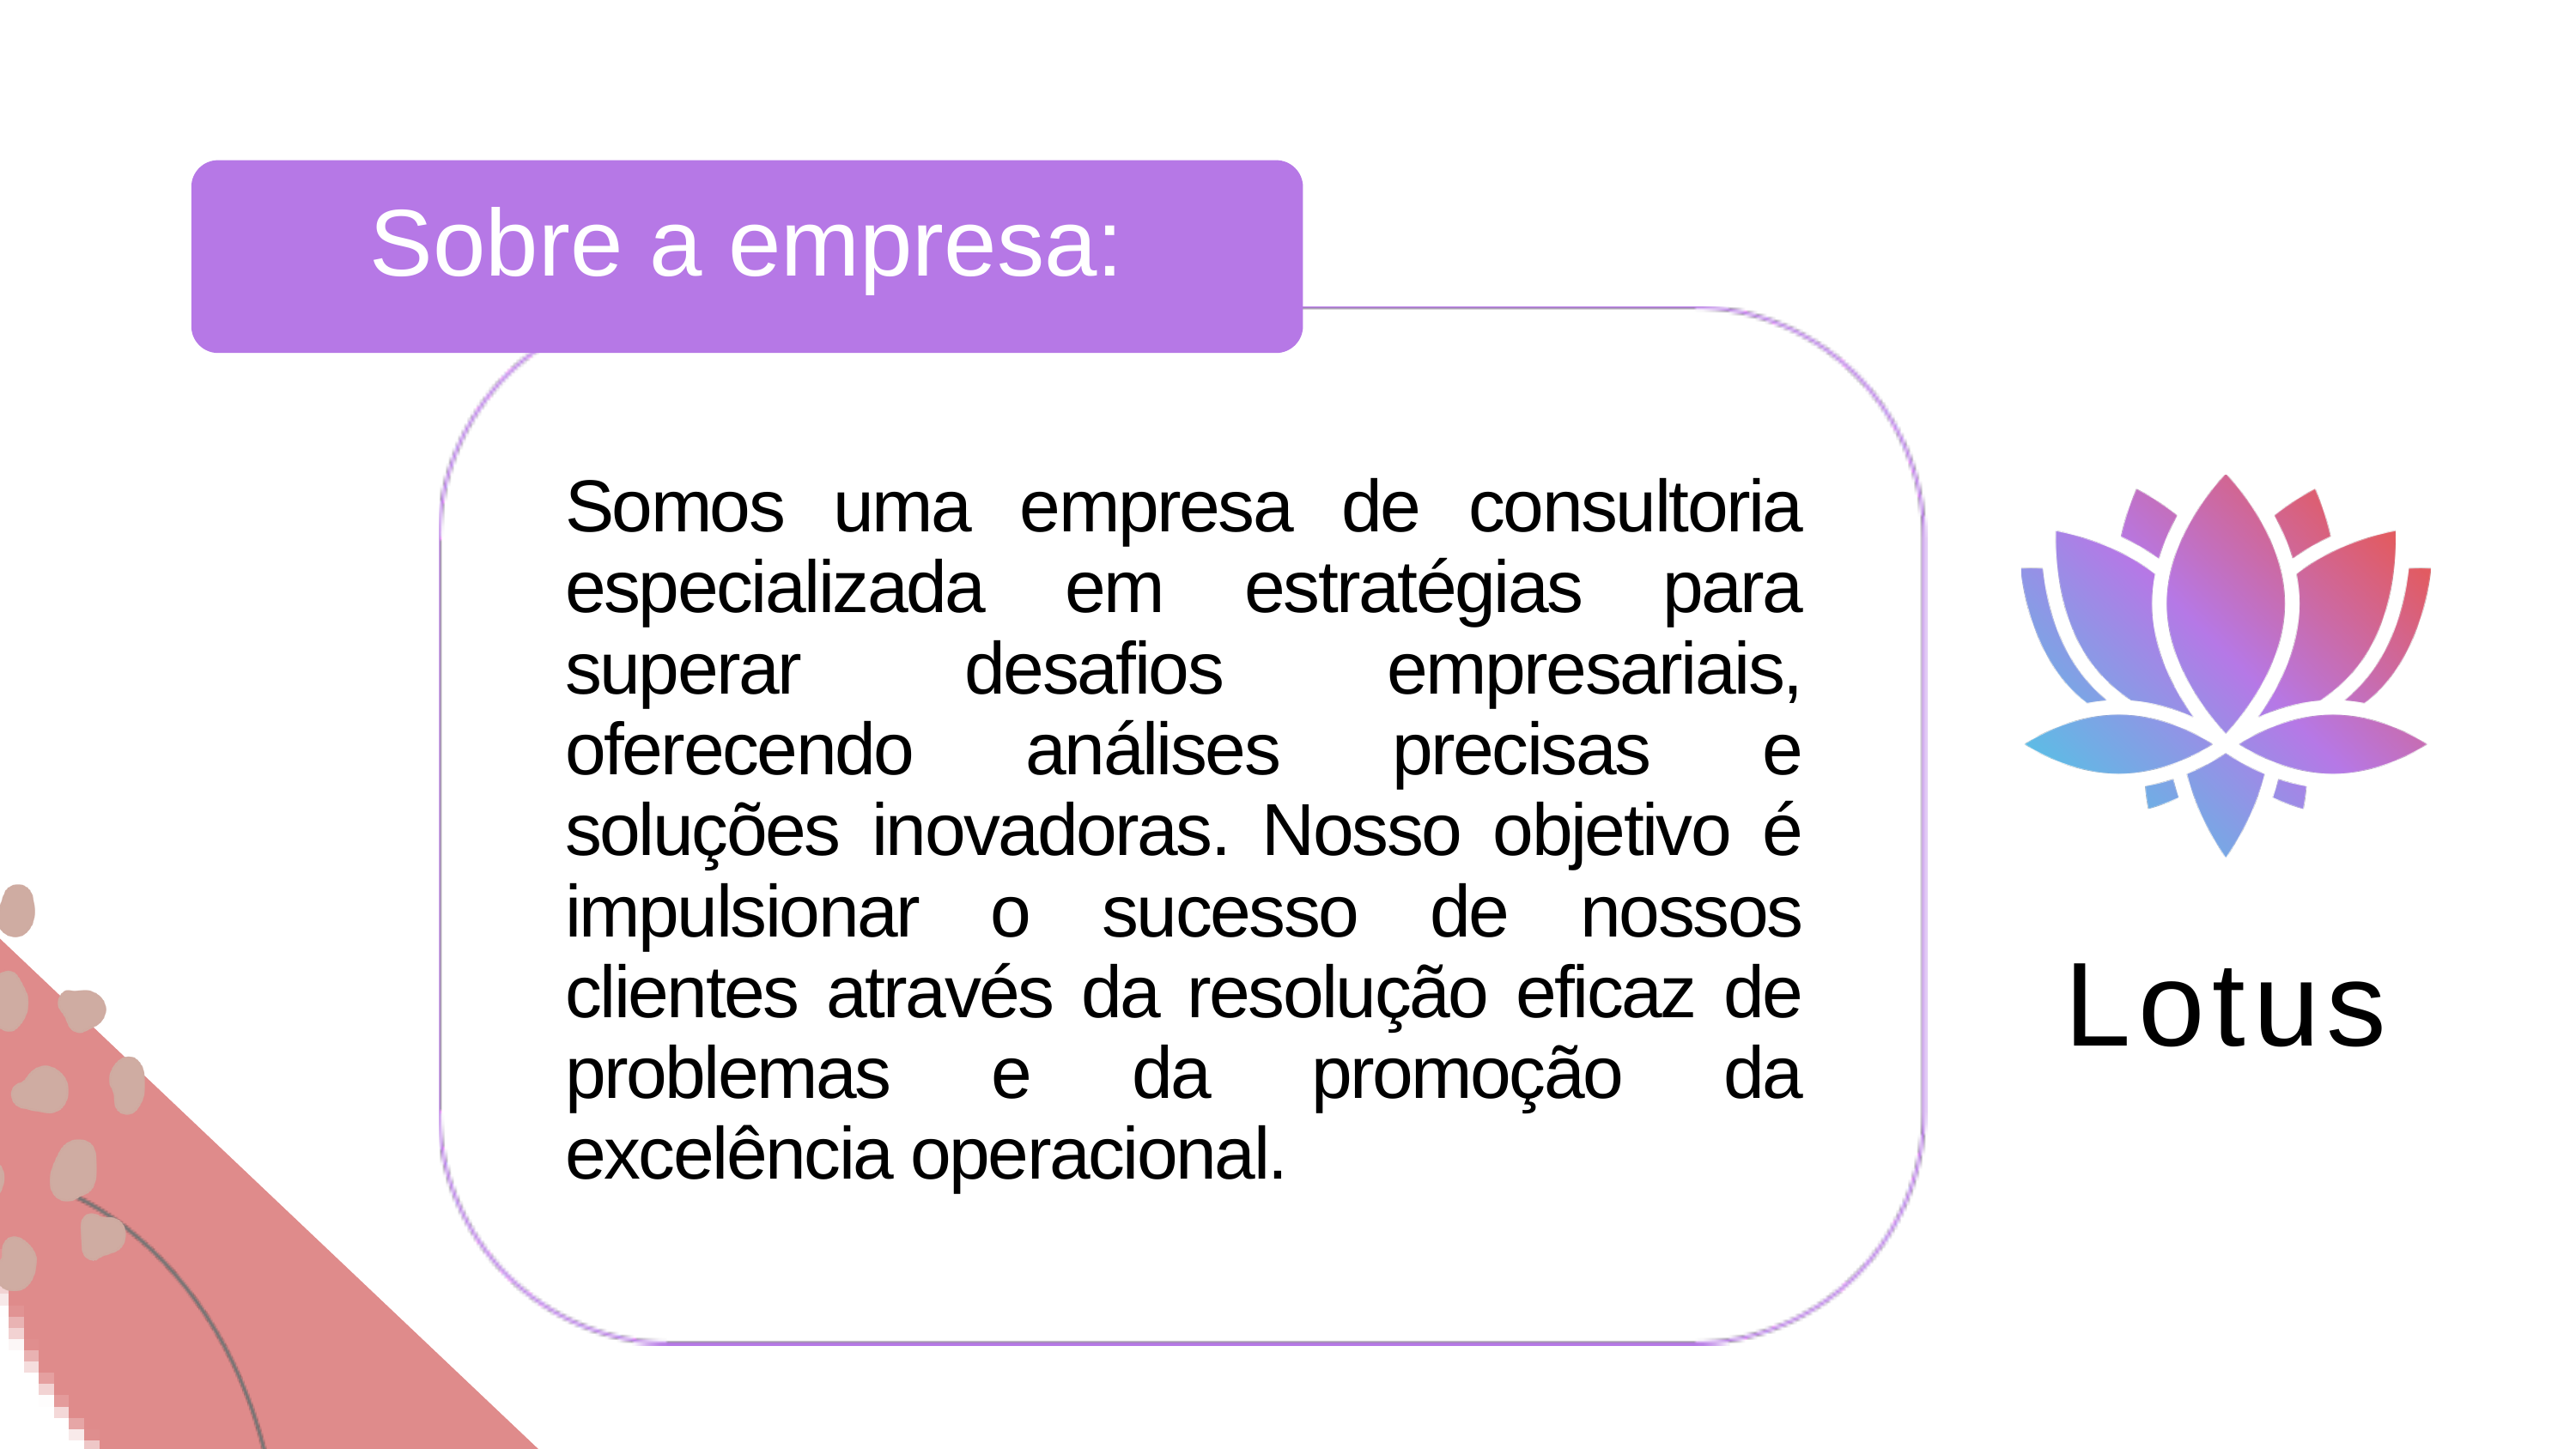

Sobre a empresa:

Somos uma empresa de consultoria especializada em estratégias para superar desafios empresariais, oferecendo análises precisas e soluções inovadoras. Nosso objetivo é impulsionar o sucesso de nossos clientes através da resolução eficaz de problemas e da promoção da excelência operacional.

Lotus